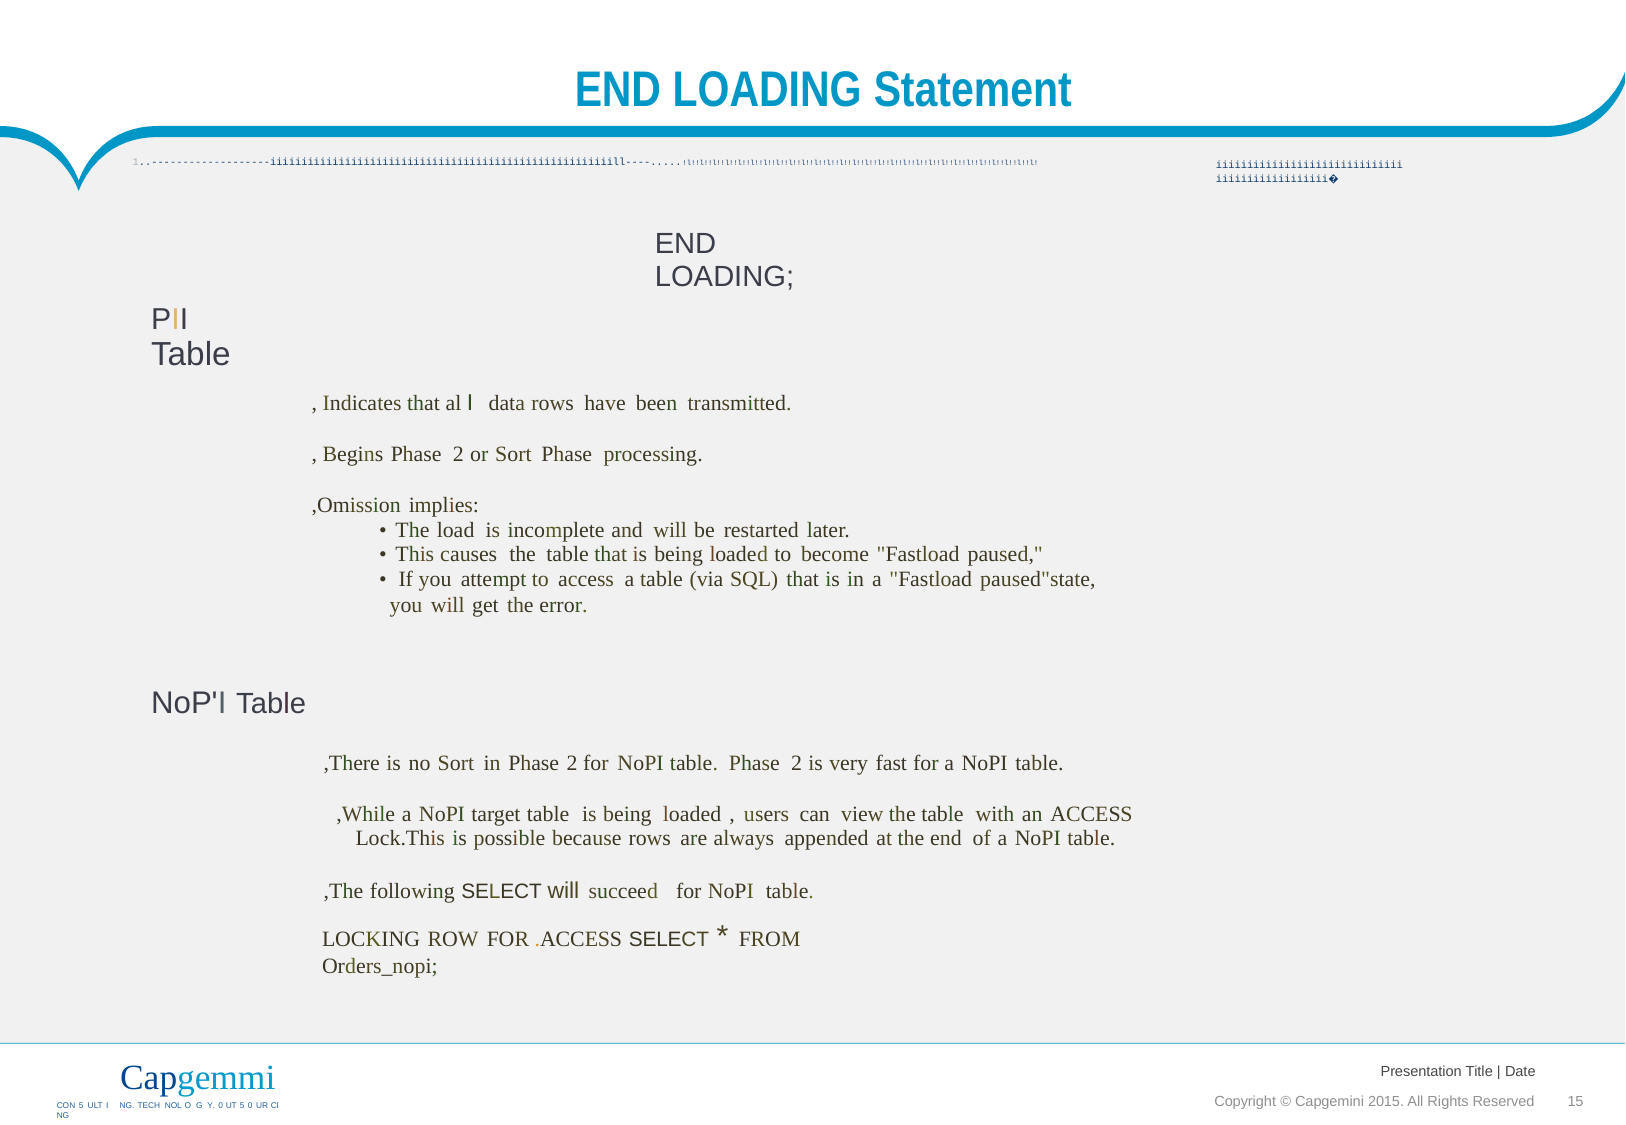

END LOADING Statement
1..-------------------iiiiiiiiiiiiiiiiiiiiiiiiiiiiiiiiiiiiiiiiiiiiiiiiiiiiiiill----.....!l!!l!!l!!l!!l!!l!!l!!l!!l!!l!!l!!l!!l!!l!!l!!l!!l!!l!!l!!l!!l!!l!!l!!l!!l!!l!!l!!l!

iiiiiiiiiiiiiiiiiiiiiiiiiiiiiiiiiiiiiiiiiiiiiiii�

END LOADING;

PII  Table

, Indicates that al I  data rows have been transmitted.

, Begins Phase  2 or Sort Phase  processing.

,Omission implies:
• The load  is incomplete and will be restarted later.
• This causes  the table that is being loaded to become "Fastload paused,"
•  If you attempt to access a table (via SQL) that is in a "Fastload paused"state, you will get the error.

NoP'I Table

,There is no Sort in Phase 2 for NoPI table.  Phase  2 is very fast for a NoPI table.

,While a NoPI target table  is being  loaded , users can  view the table  with an ACCESS
Lock.This is possible because rows are always appended at the end of a NoPI table.

,The following SELECT will succeed   for NoPI  table.
LOCKING ROW FOR .ACCESS SELECT * FROM Orders_nopi;

Capgemmi
CON 5  ULT I     NG. TECH  NOL O  G  Y. 0 UT 5 0 UR CI  NG

Presentation Title | Date
Copyright © Capgemini 2015. All Rights Reserved        15